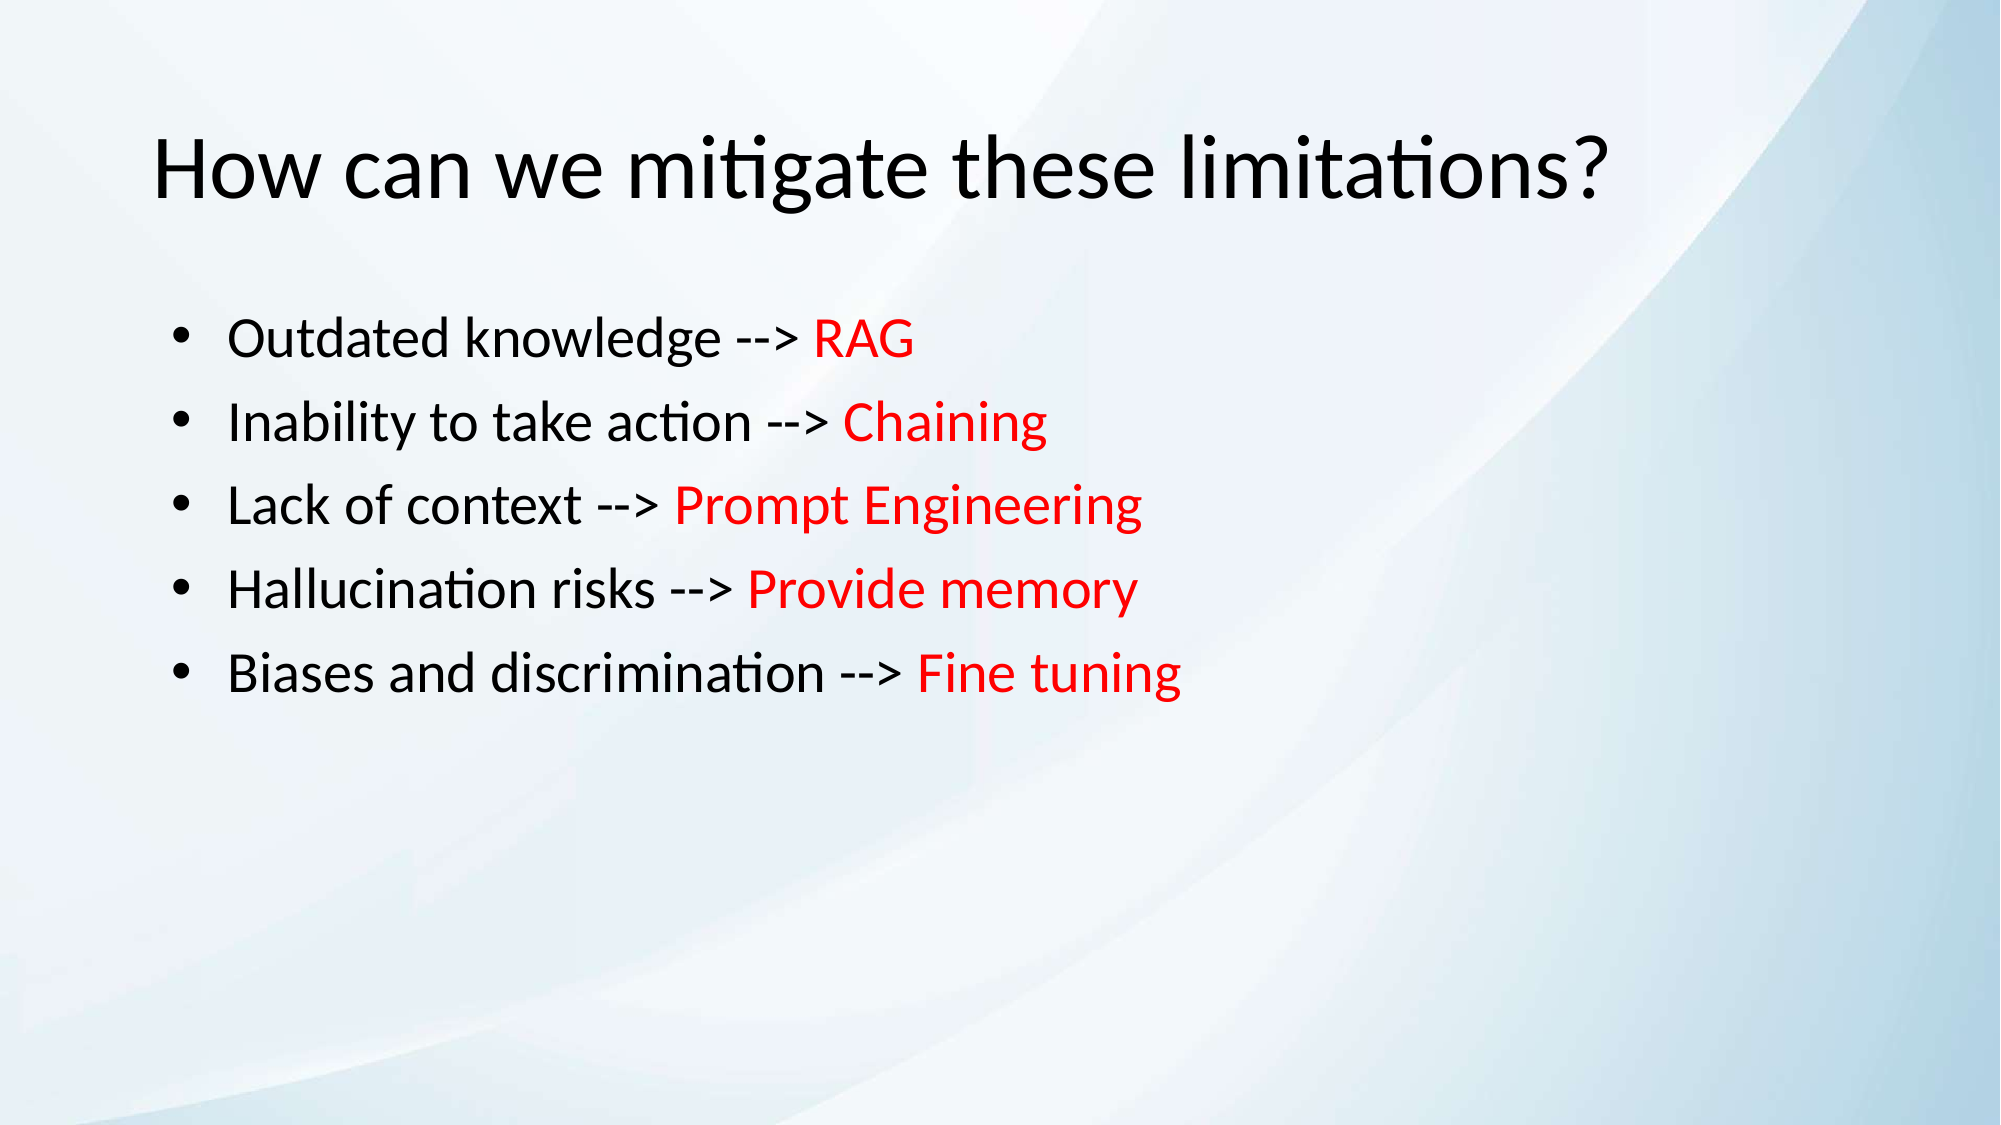

# How can we mitigate these limitations?
Outdated knowledge --> RAG
Inability to take action --> Chaining
Lack of context --> Prompt Engineering
Hallucination risks --> Provide memory
Biases and discrimination --> Fine tuning